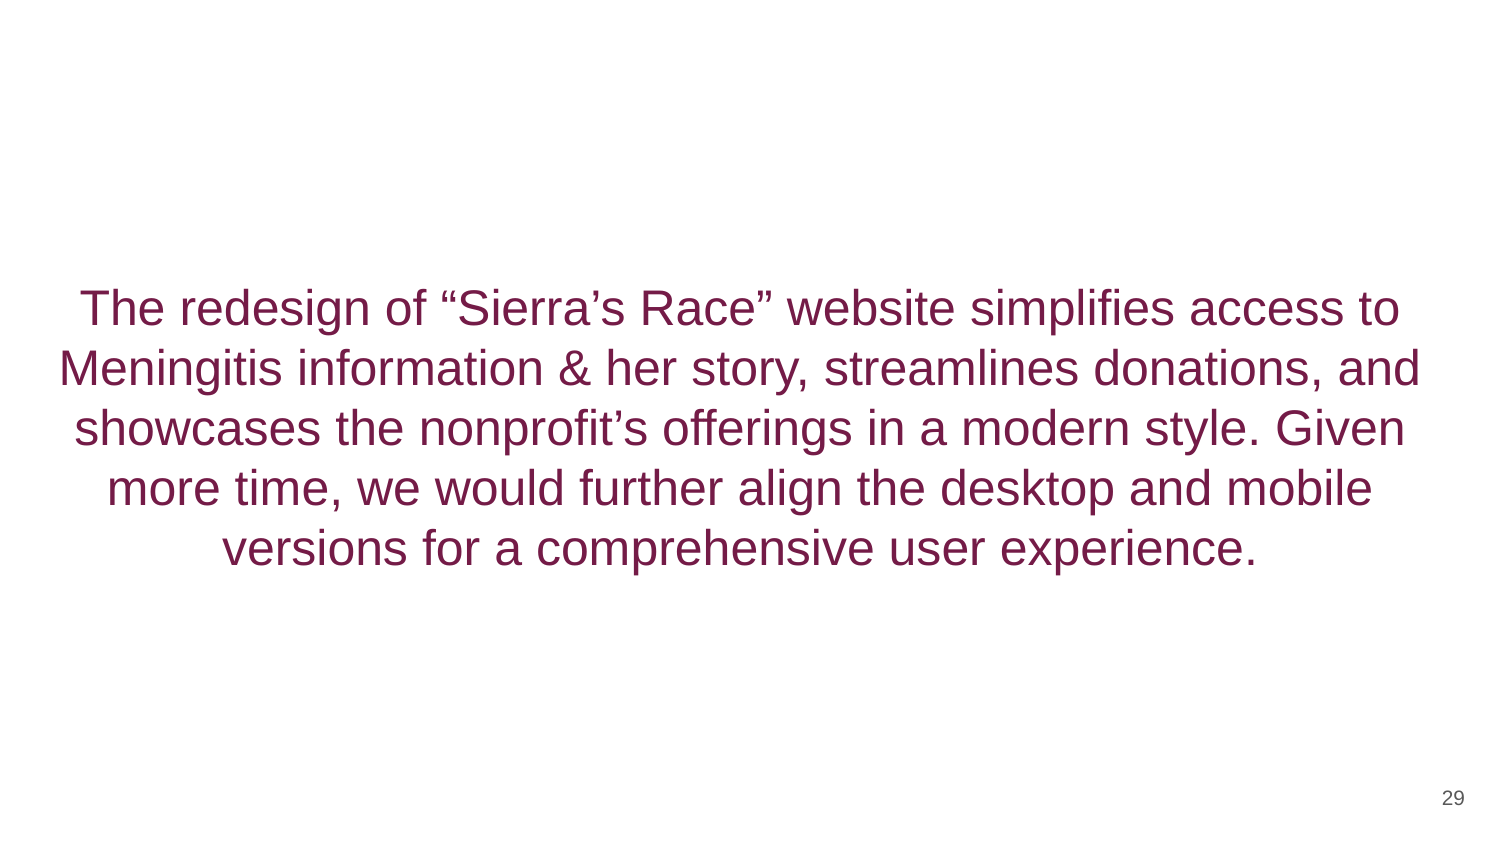

# The redesign of “Sierra’s Race” website simplifies access to Meningitis information & her story, streamlines donations, and showcases the nonprofit’s offerings in a modern style. Given more time, we would further align the desktop and mobile versions for a comprehensive user experience.
29